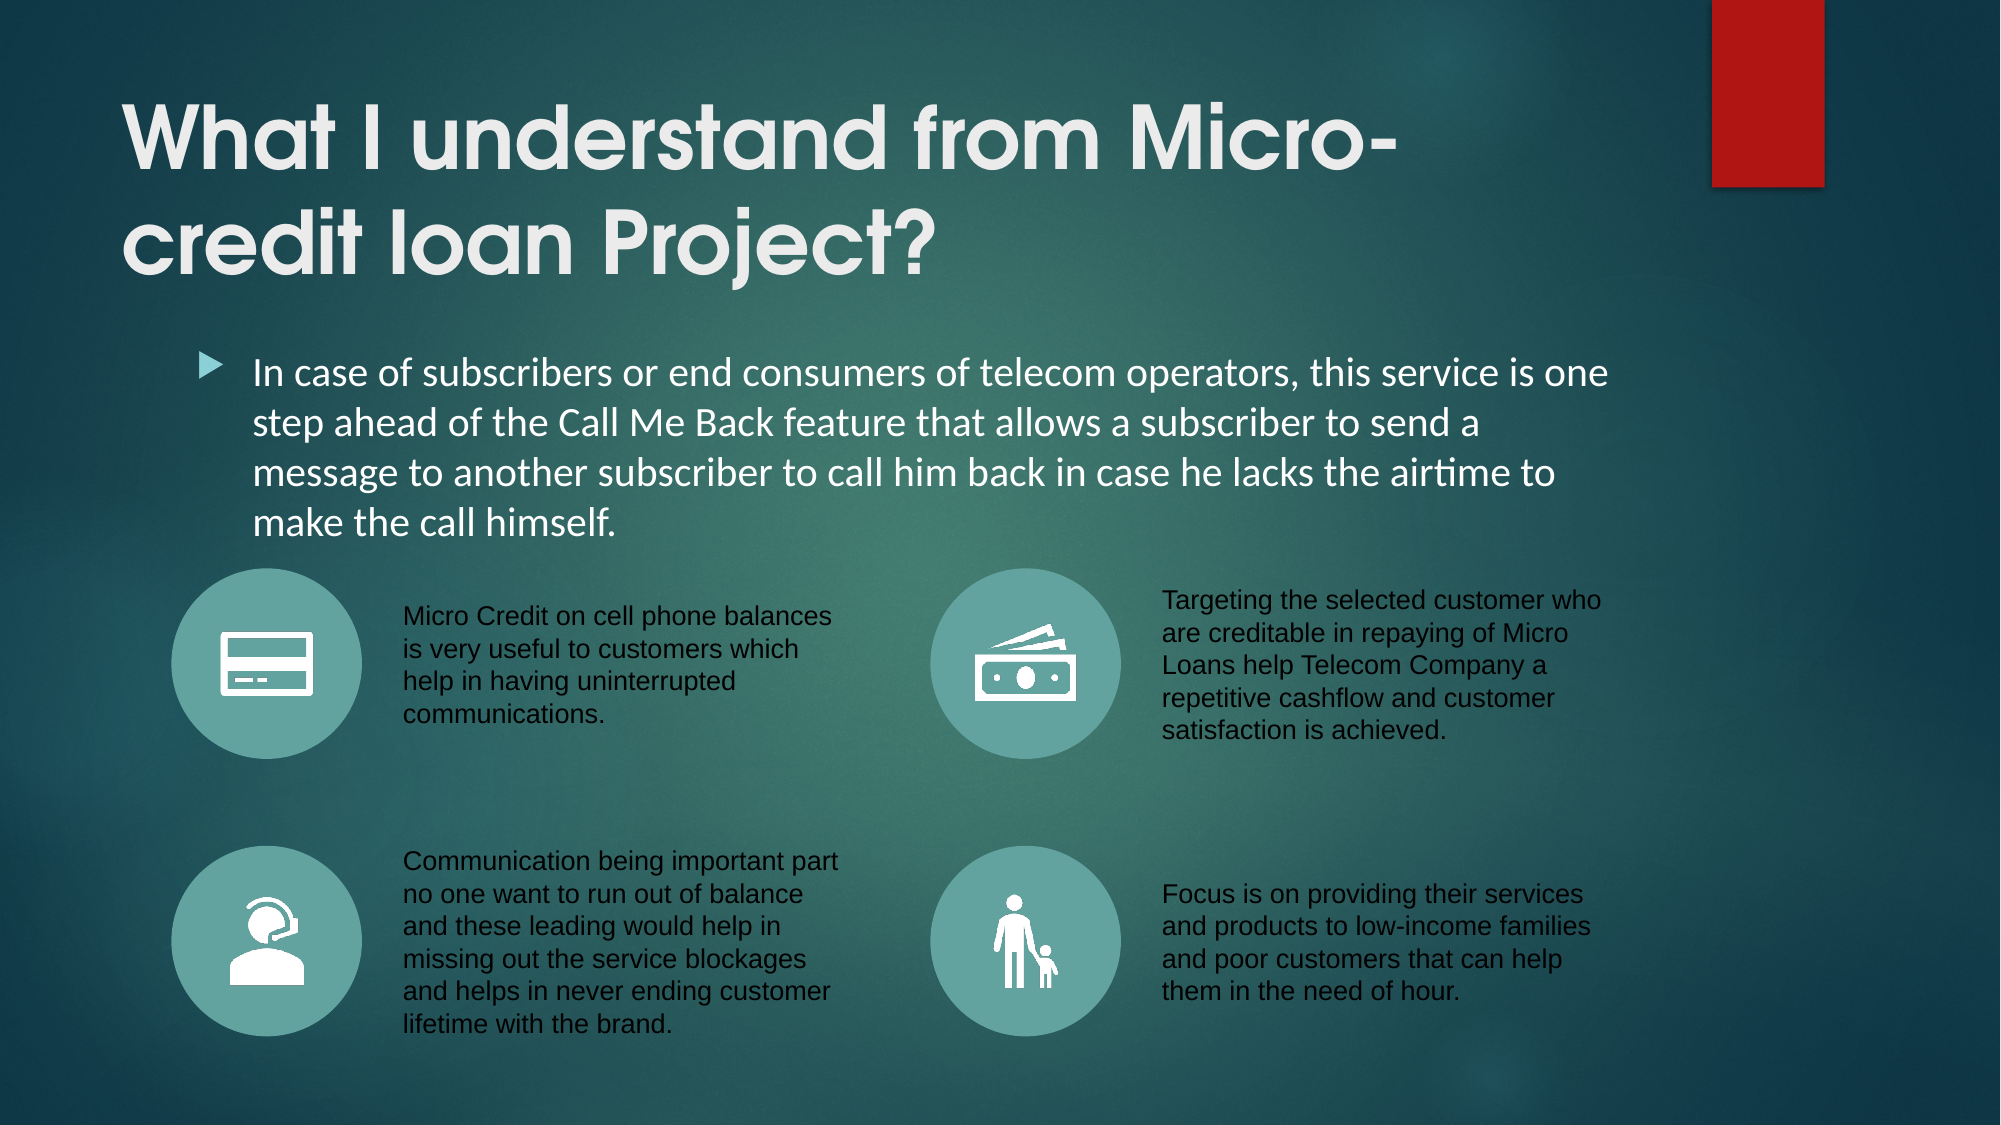

# What I understand from Micro-credit loan Project?
In case of subscribers or end consumers of telecom operators, this service is one step ahead of the Call Me Back feature that allows a subscriber to send a message to another subscriber to call him back in case he lacks the airtime to make the call himself.
Micro Credit on cell phone balances is very useful to customers which help in having uninterrupted communications.
Targeting the selected customer who are creditable in repaying of Micro Loans help Telecom Company a repetitive cashflow and customer satisfaction is achieved.
Communication being important part no one want to run out of balance and these leading would help in missing out the service blockages and helps in never ending customer lifetime with the brand.
Focus is on providing their services and products to low-income families and poor customers that can help them in the need of hour.